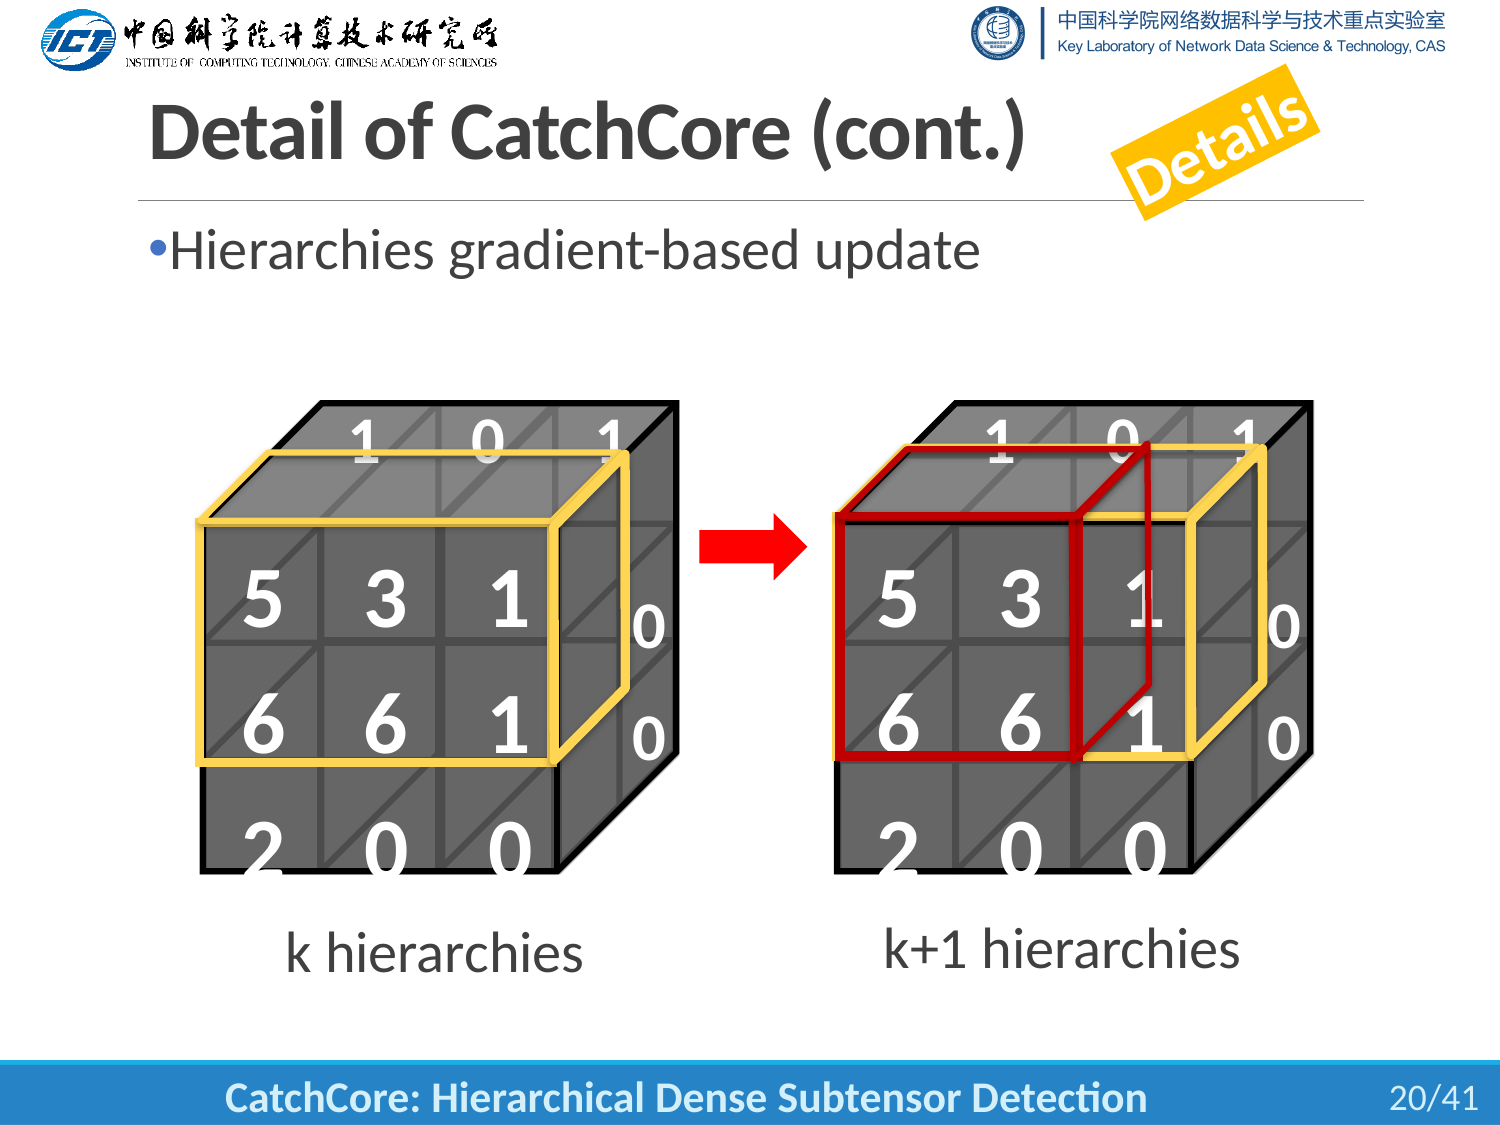

# Detail of CatchCore (cont.)
Details

Hierarchies gradient-based update
1      0      1

3    1
6    1
2    0    0

0
0

1      0      1

3    1
6    1
2    0    0

0
0

k+1 hierarchies
k hierarchies